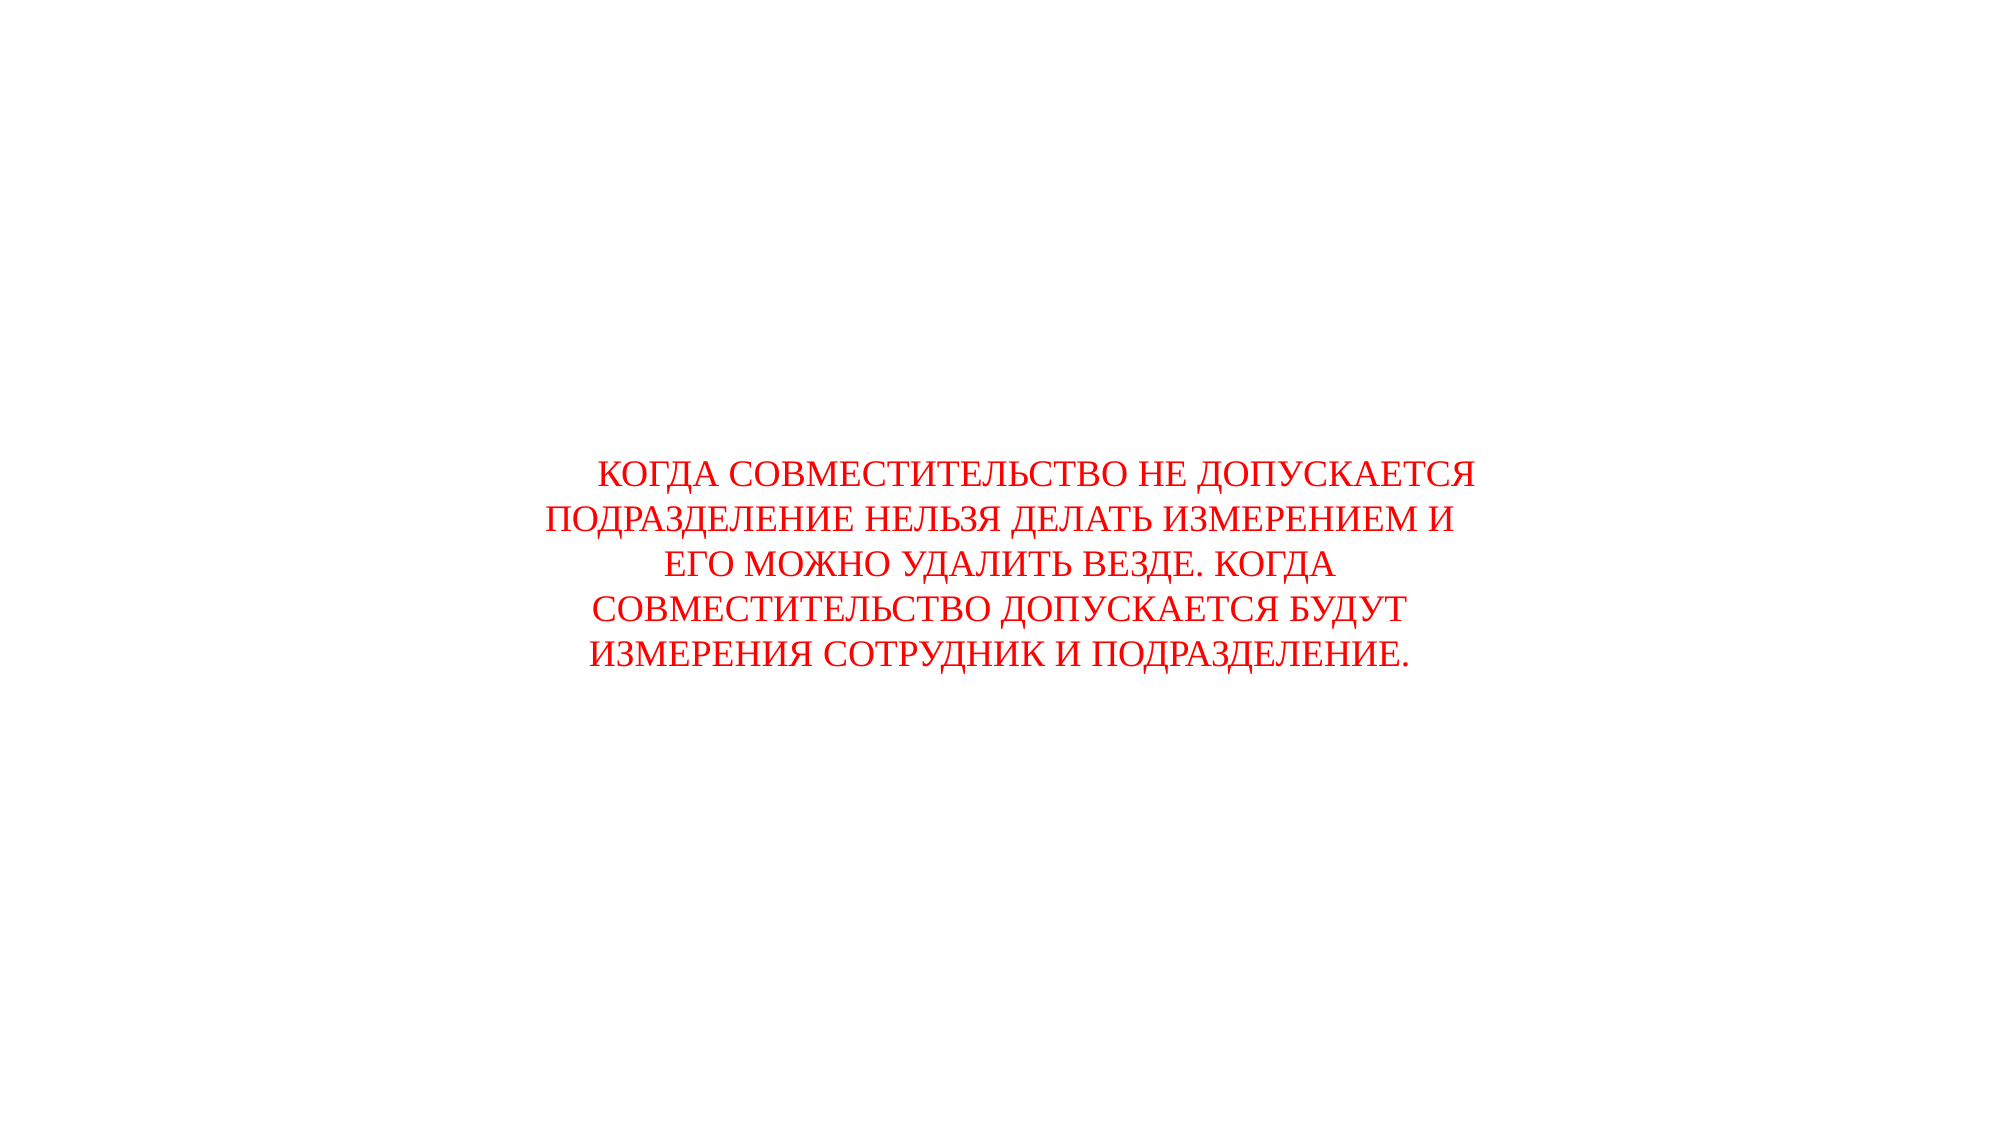

КОГДА СОВМЕСТИТЕЛЬСТВО НЕ ДОПУСКАЕТСЯ ПОДРАЗДЕЛЕНИЕ НЕЛЬЗЯ ДЕЛАТЬ ИЗМЕРЕНИЕМ И ЕГО МОЖНО УДАЛИТЬ ВЕЗДЕ. КОГДА СОВМЕСТИТЕЛЬСТВО ДОПУСКАЕТСЯ БУДУТ ИЗМЕРЕНИЯ СОТРУДНИК И ПОДРАЗДЕЛЕНИЕ.